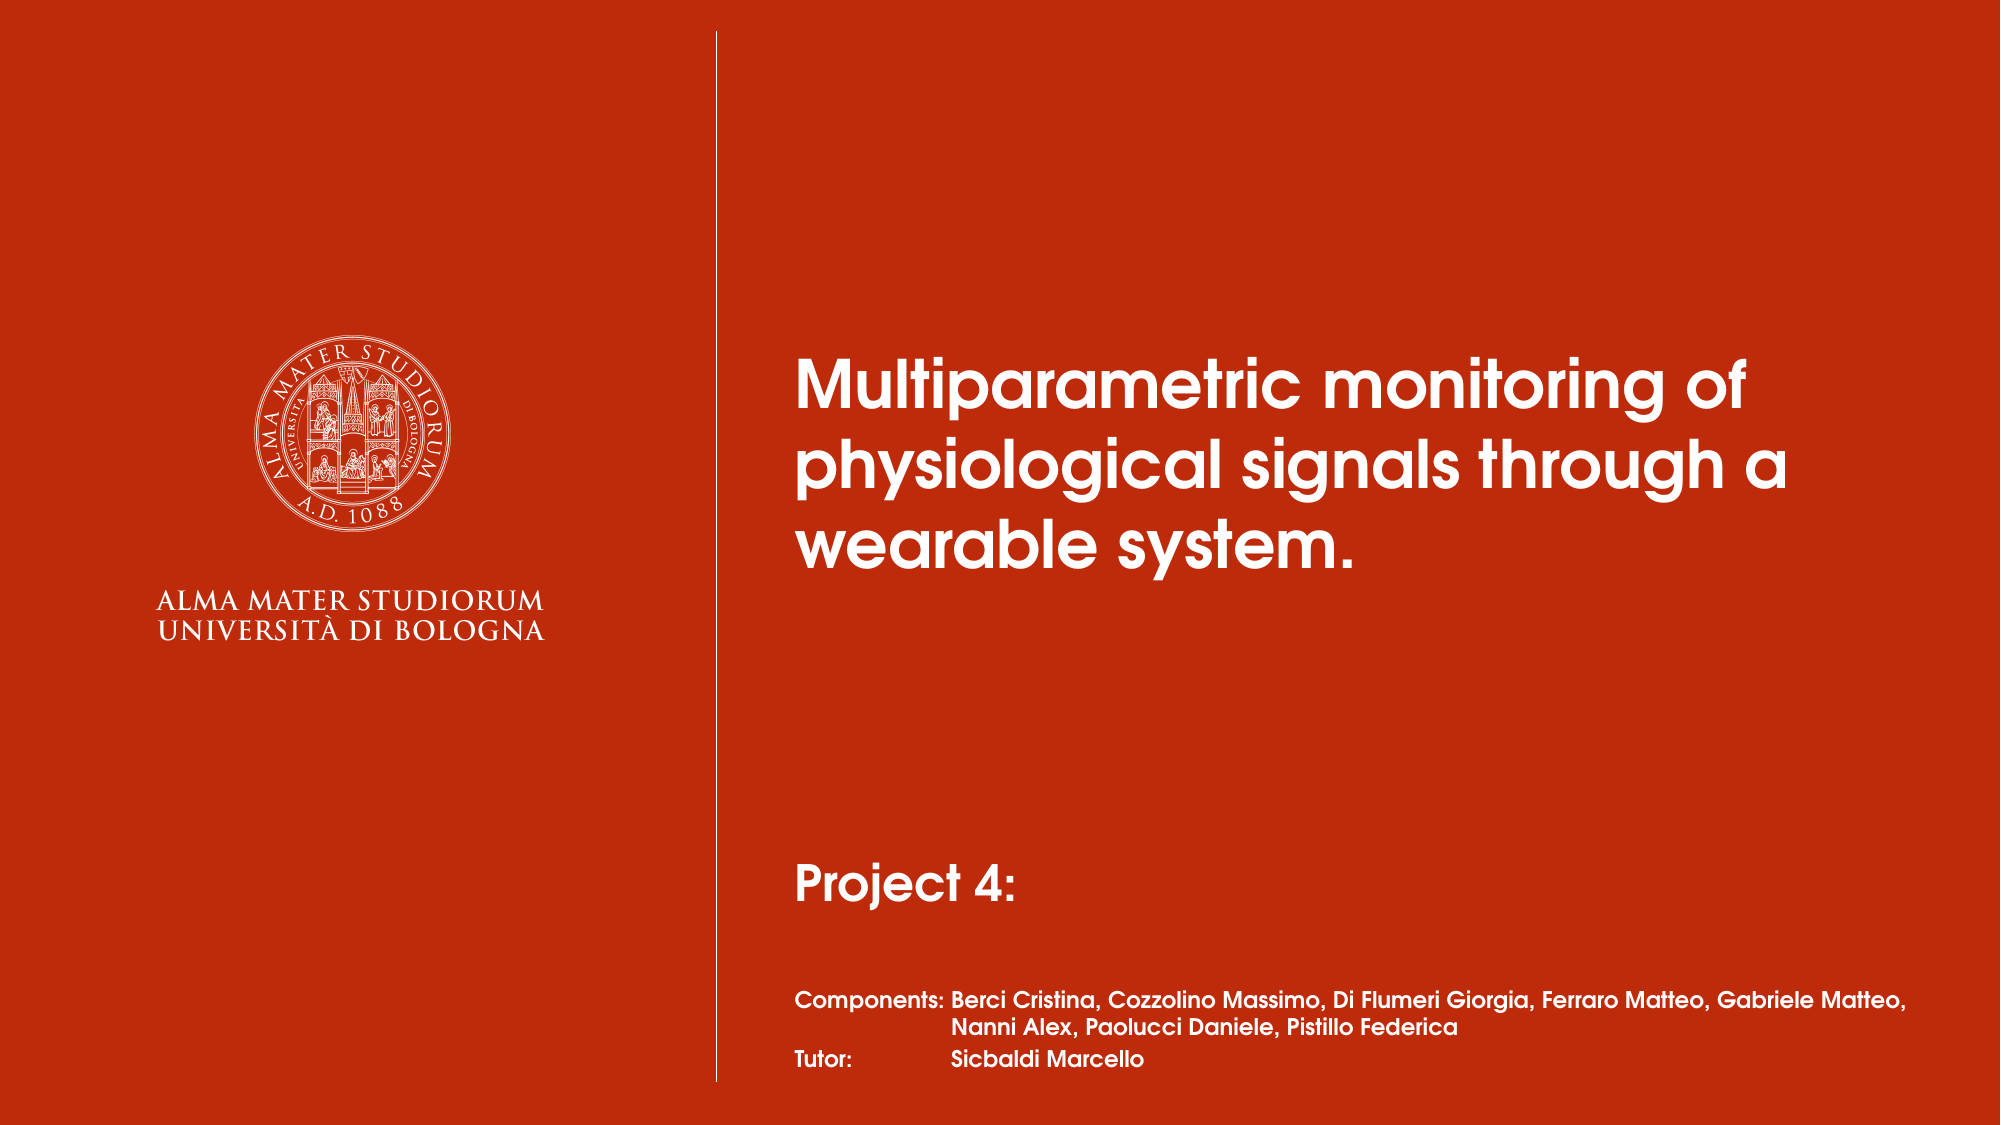

Multiparametric monitoring of physiological signals through a wearable system.
Project 4:

Components: Berci Cristina, Cozzolino Massimo, Di Flumeri Giorgia, Ferraro Matteo, Gabriele Matteo,    	 Nanni Alex, Paolucci Daniele, Pistillo Federica
Tutor:	 Sicbaldi Marcello